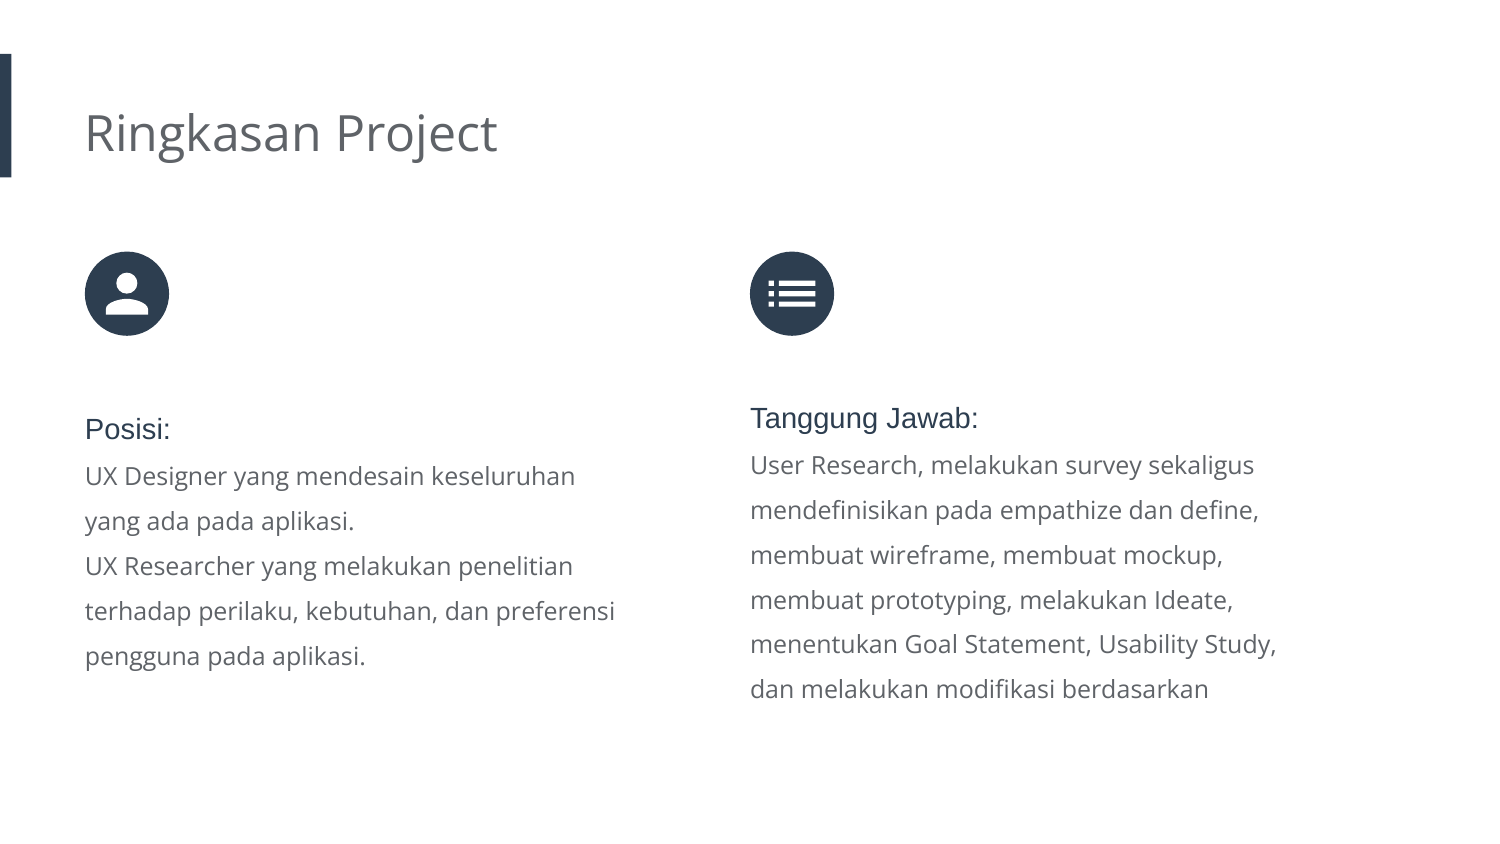

Ringkasan Project

Tanggung Jawab:
User Research, melakukan survey sekaligus mendefinisikan pada empathize dan define, membuat wireframe, membuat mockup, membuat prototyping, melakukan Ideate, menentukan Goal Statement, Usability Study, dan melakukan modifikasi berdasarkan
Posisi:
UX Designer yang mendesain keseluruhan yang ada pada aplikasi.
UX Researcher yang melakukan penelitian terhadap perilaku, kebutuhan, dan preferensi pengguna pada aplikasi.